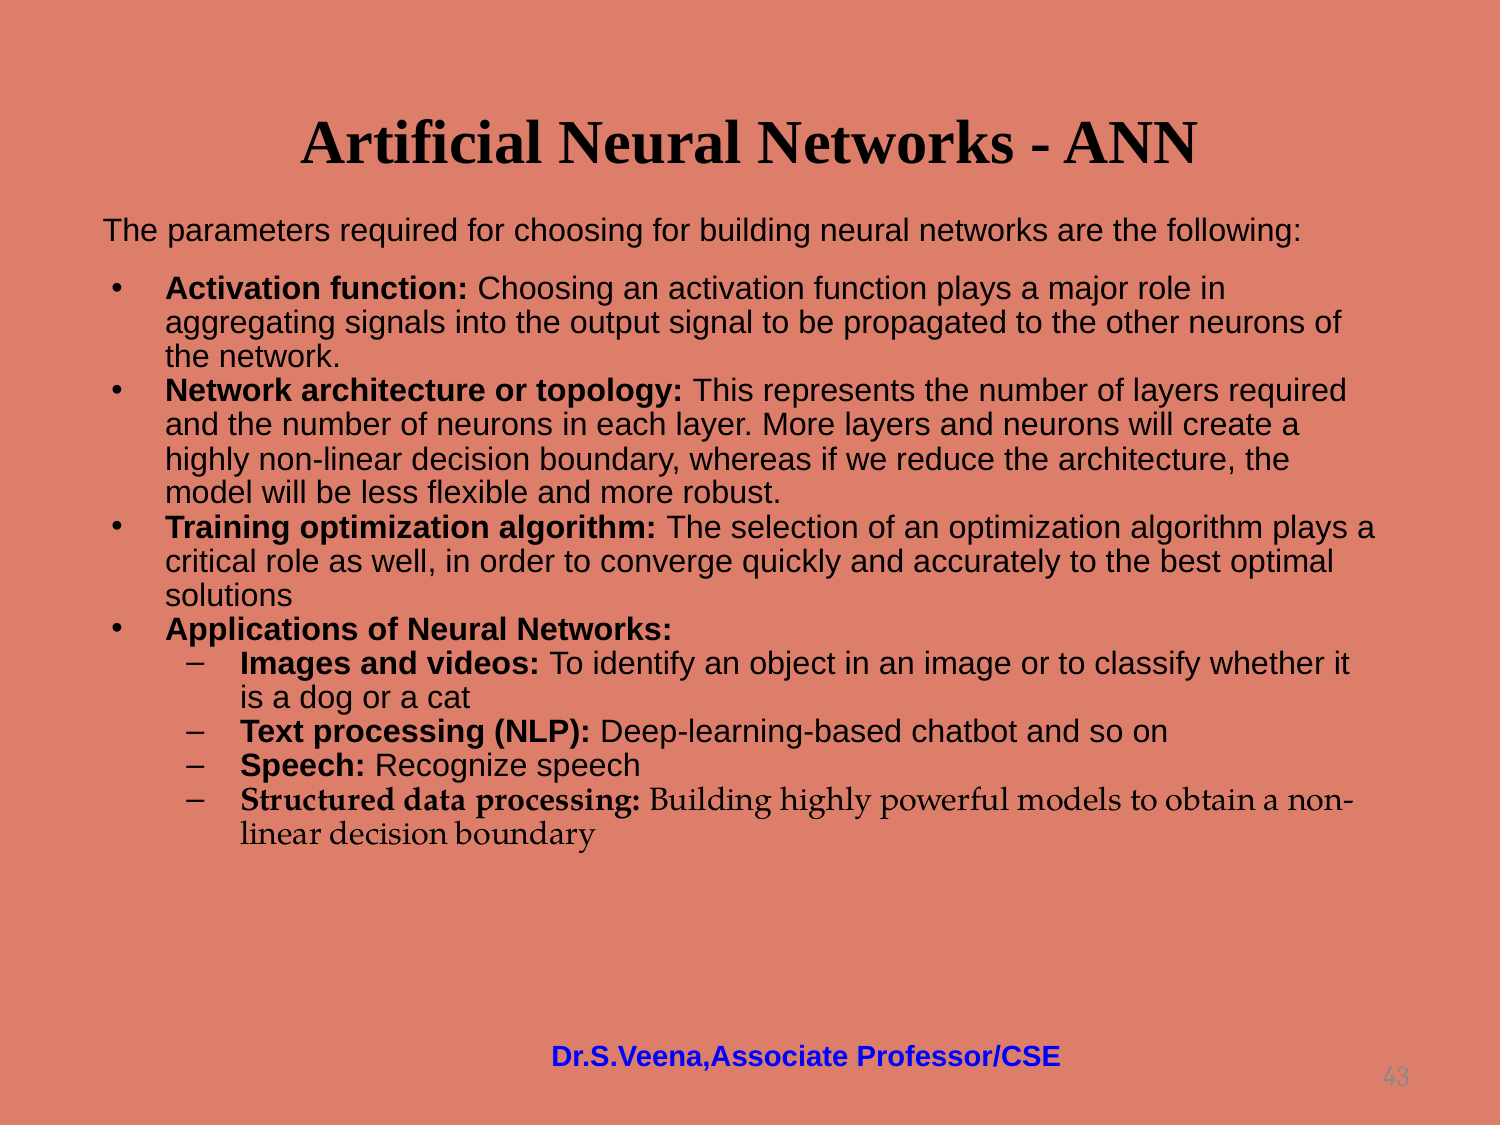

# Artificial Neural Networks - ANN
The parameters required for choosing for building neural networks are the following:
Activation function: Choosing an activation function plays a major role in aggregating signals into the output signal to be propagated to the other neurons of the network.
Network architecture or topology: This represents the number of layers required and the number of neurons in each layer. More layers and neurons will create a highly non-linear decision boundary, whereas if we reduce the architecture, the model will be less flexible and more robust.
Training optimization algorithm: The selection of an optimization algorithm plays a critical role as well, in order to converge quickly and accurately to the best optimal solutions
Applications of Neural Networks:
Images and videos: To identify an object in an image or to classify whether it is a dog or a cat
Text processing (NLP): Deep-learning-based chatbot and so on
Speech: Recognize speech
Structured data processing: Building highly powerful models to obtain a non-linear decision boundary

Dr.S.Veena,Associate Professor/CSE

43